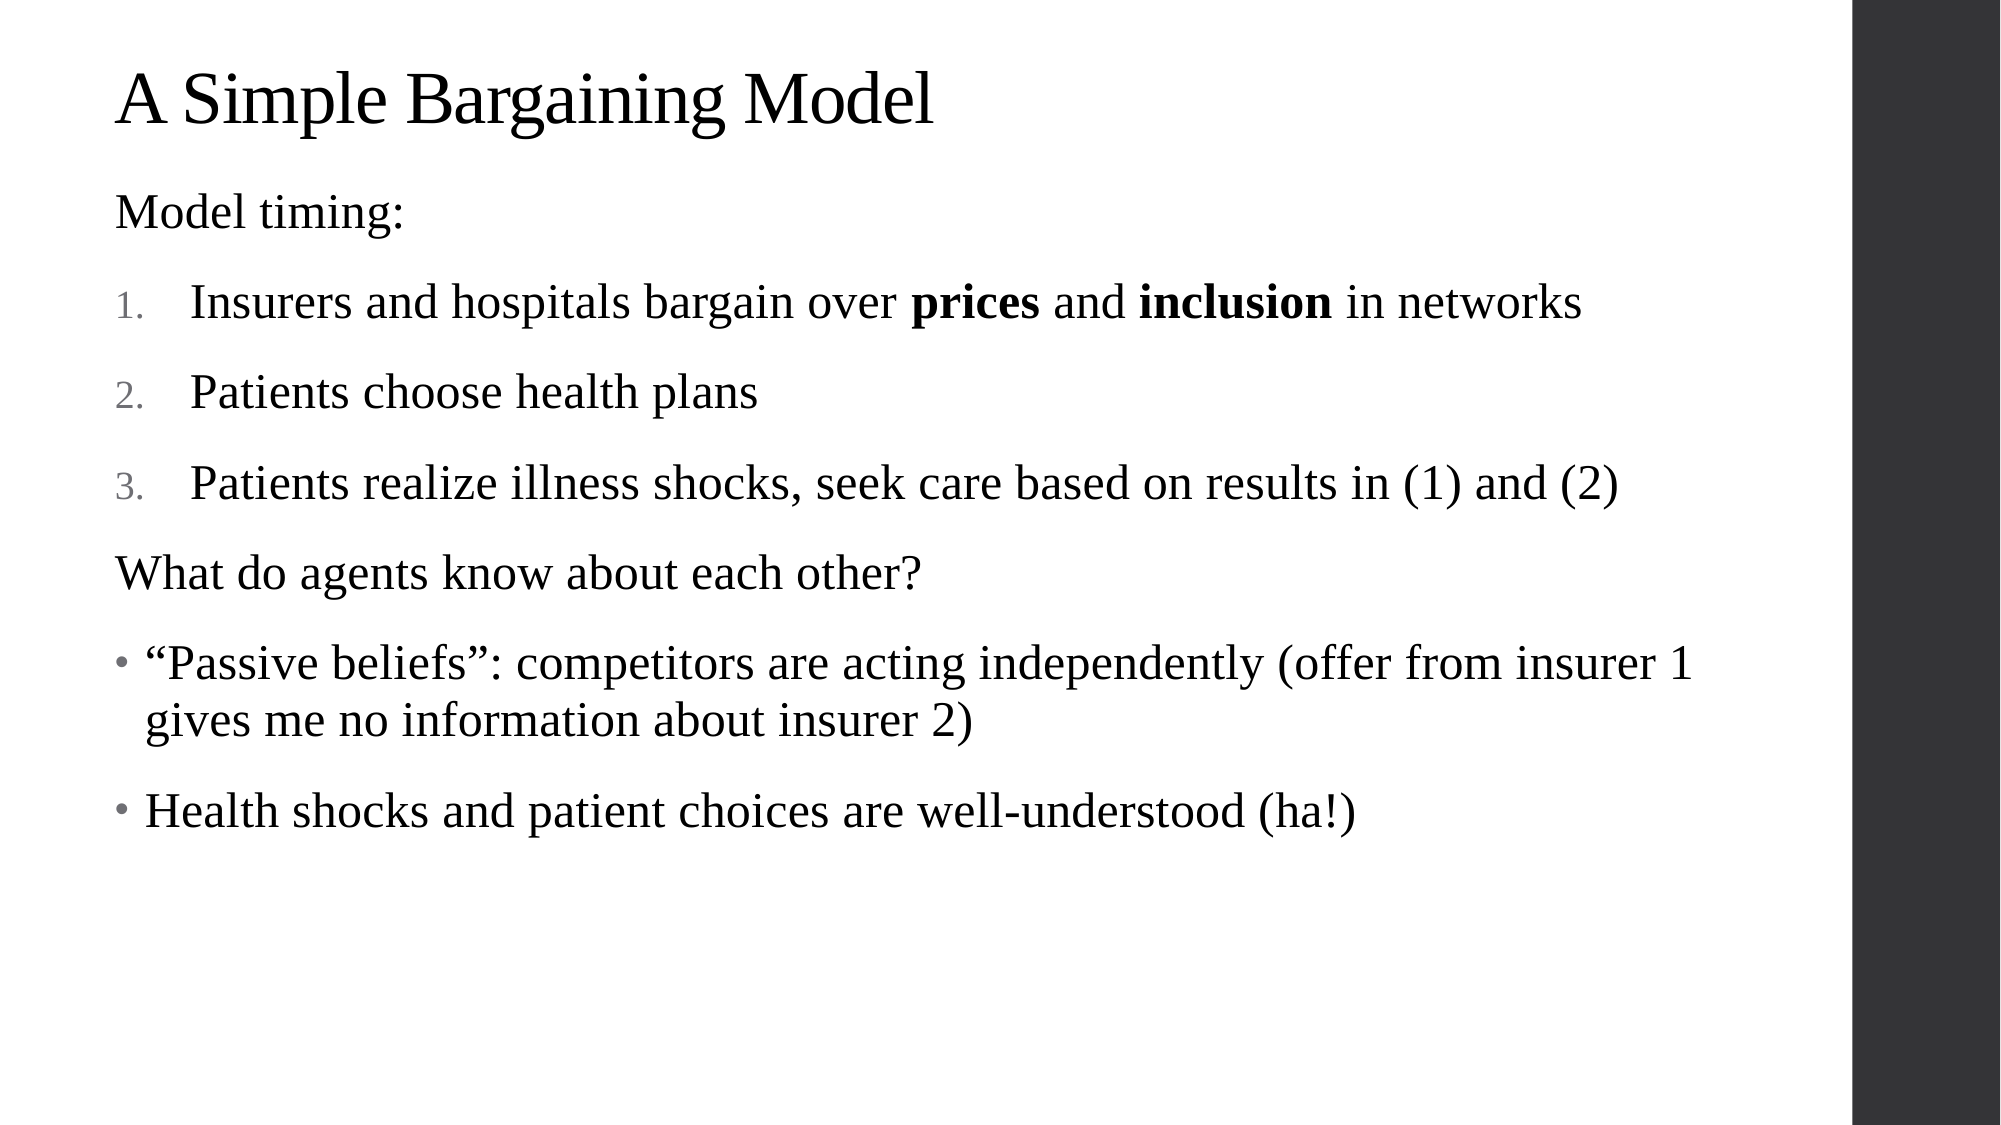

# A Simple Bargaining Model
Model timing:
Insurers and hospitals bargain over prices and inclusion in networks
Patients choose health plans
Patients realize illness shocks, seek care based on results in (1) and (2)
What do agents know about each other?
“Passive beliefs”: competitors are acting independently (offer from insurer 1 gives me no information about insurer 2)
Health shocks and patient choices are well-understood (ha!)